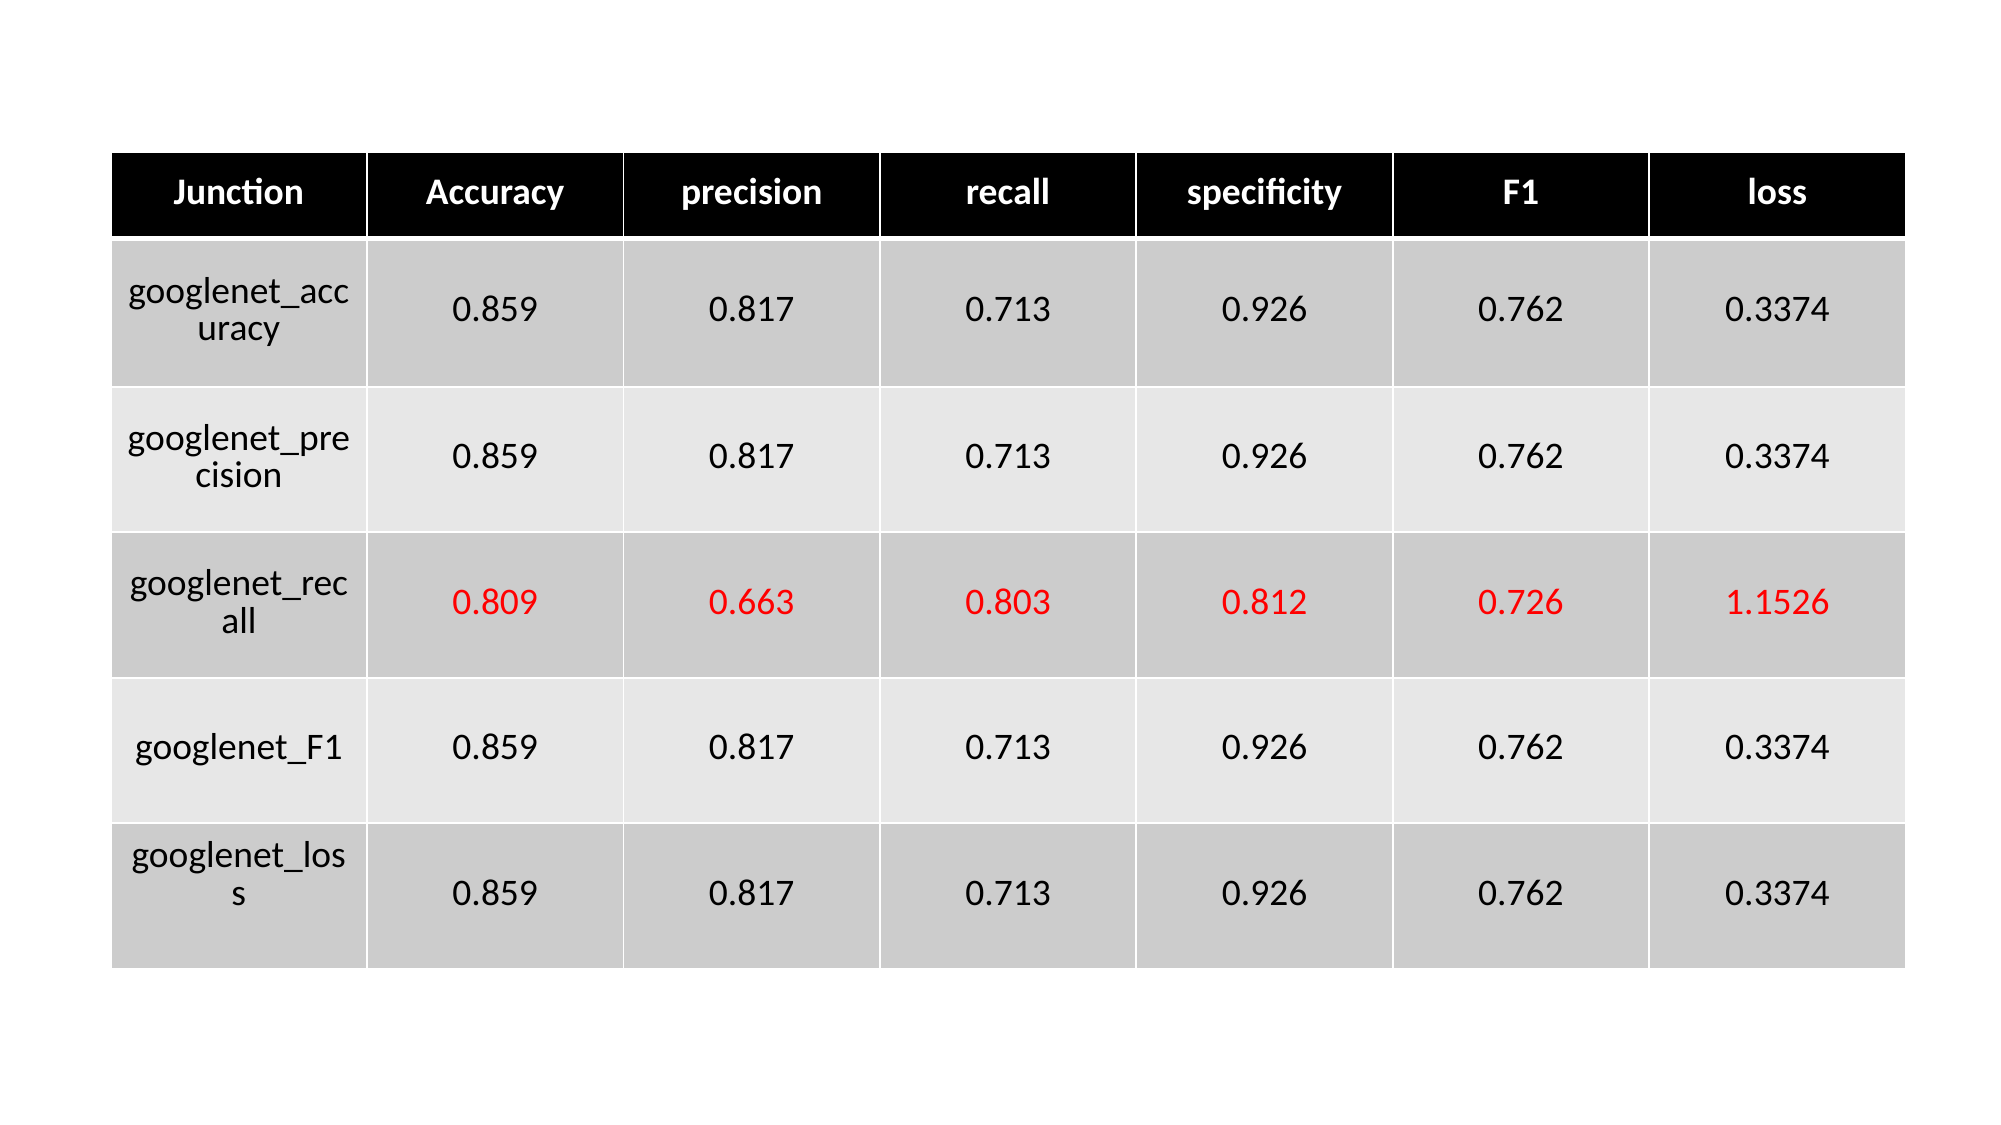

| Junction | Accuracy | precision | recall | specificity | F1 | loss |
| --- | --- | --- | --- | --- | --- | --- |
| googlenet\_accuracy | 0.859 | 0.817 | 0.713 | 0.926 | 0.762 | 0.3374 |
| googlenet\_precision | 0.859 | 0.817 | 0.713 | 0.926 | 0.762 | 0.3374 |
| googlenet\_recall | 0.809 | 0.663 | 0.803 | 0.812 | 0.726 | 1.1526 |
| googlenet\_F1 | 0.859 | 0.817 | 0.713 | 0.926 | 0.762 | 0.3374 |
| googlenet\_loss | 0.859 | 0.817 | 0.713 | 0.926 | 0.762 | 0.3374 |